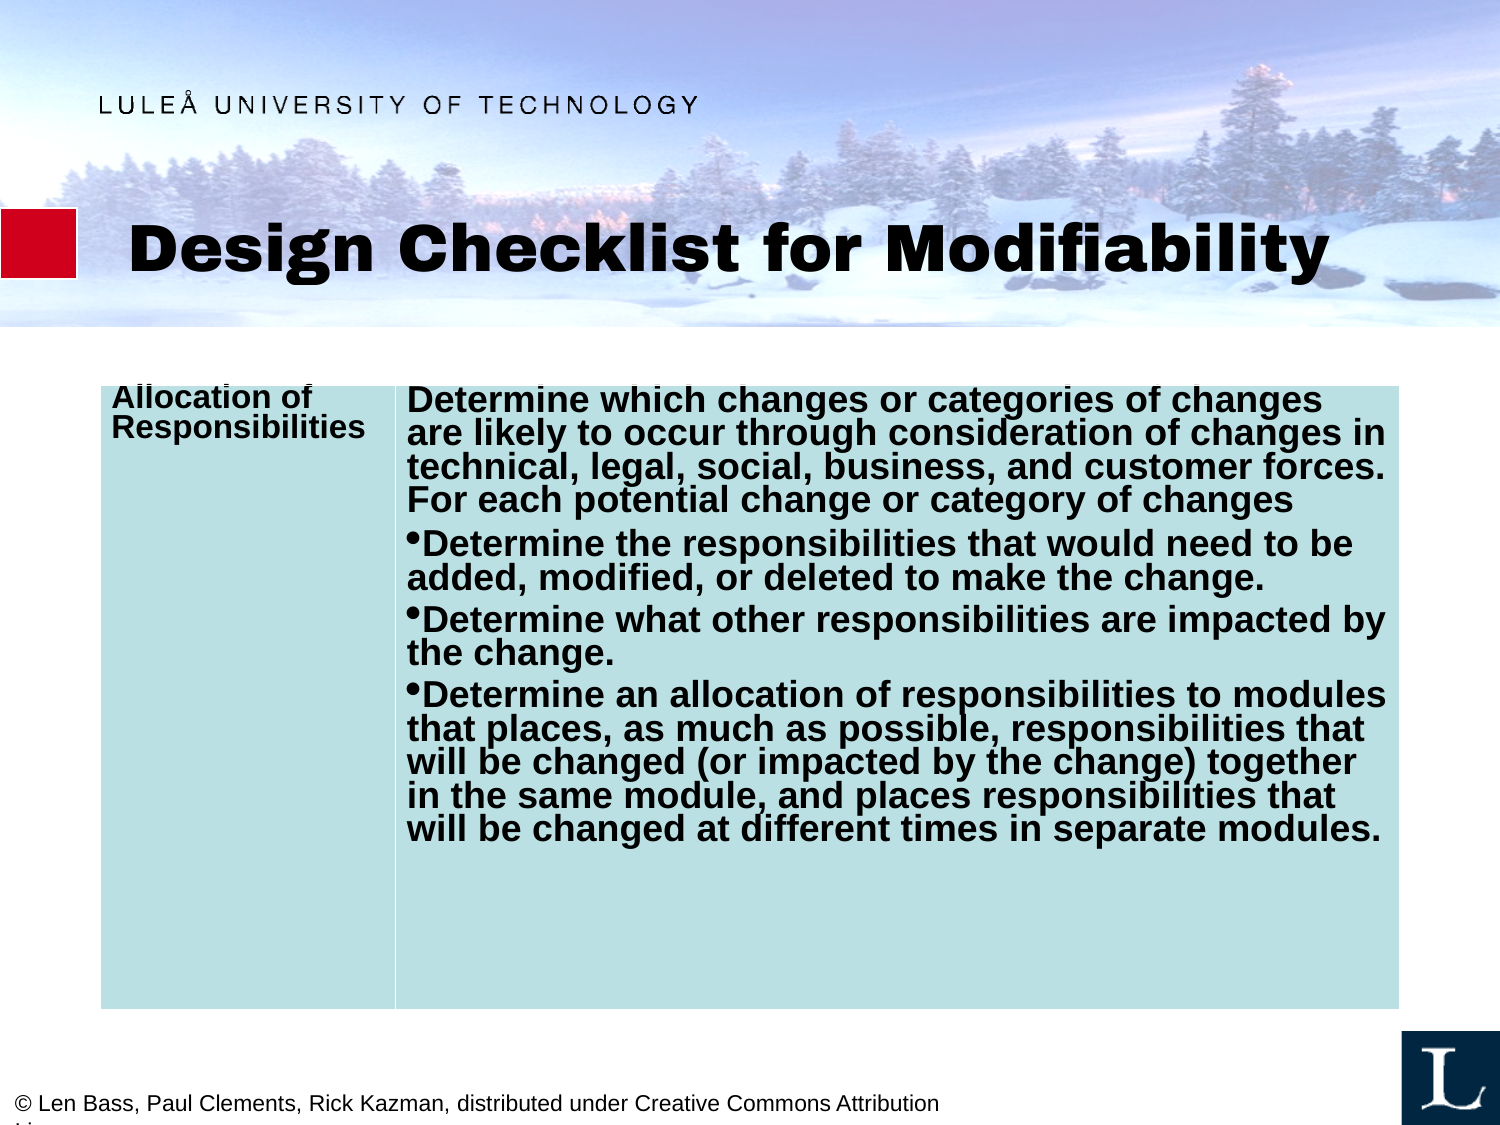

# Design Checklist for Modifiability
| Allocation of Responsibilities | Determine which changes or categories of changes are likely to occur through consideration of changes in technical, legal, social, business, and customer forces. For each potential change or category of changes Determine the responsibilities that would need to be added, modified, or deleted to make the change. Determine what other responsibilities are impacted by the change. Determine an allocation of responsibilities to modules that places, as much as possible, responsibilities that will be changed (or impacted by the change) together in the same module, and places responsibilities that will be changed at different times in separate modules. |
| --- | --- |
© Len Bass, Paul Clements, Rick Kazman, distributed under Creative Commons Attribution License